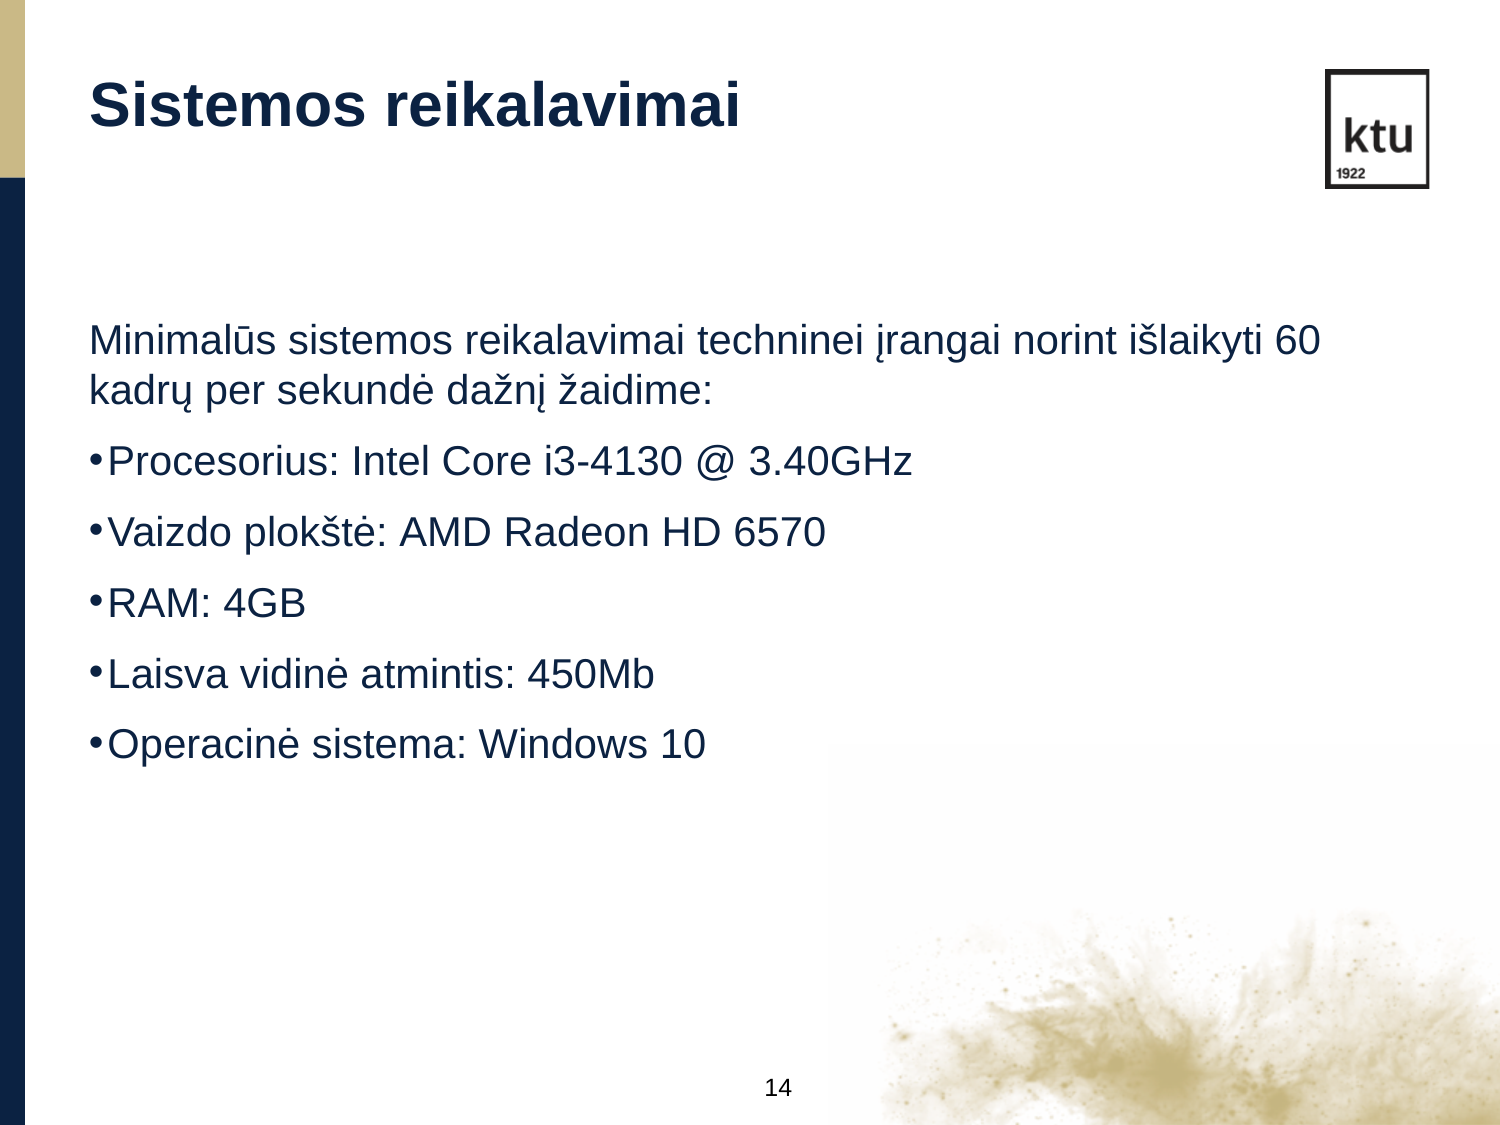

Sistemos reikalavimai
Minimalūs sistemos reikalavimai techninei įrangai norint išlaikyti 60 kadrų per sekundė dažnį žaidime:
Procesorius: Intel Core i3-4130 @ 3.40GHz
Vaizdo plokštė: AMD Radeon HD 6570
RAM: 4GB
Laisva vidinė atmintis: 450Mb
Operacinė sistema: Windows 10